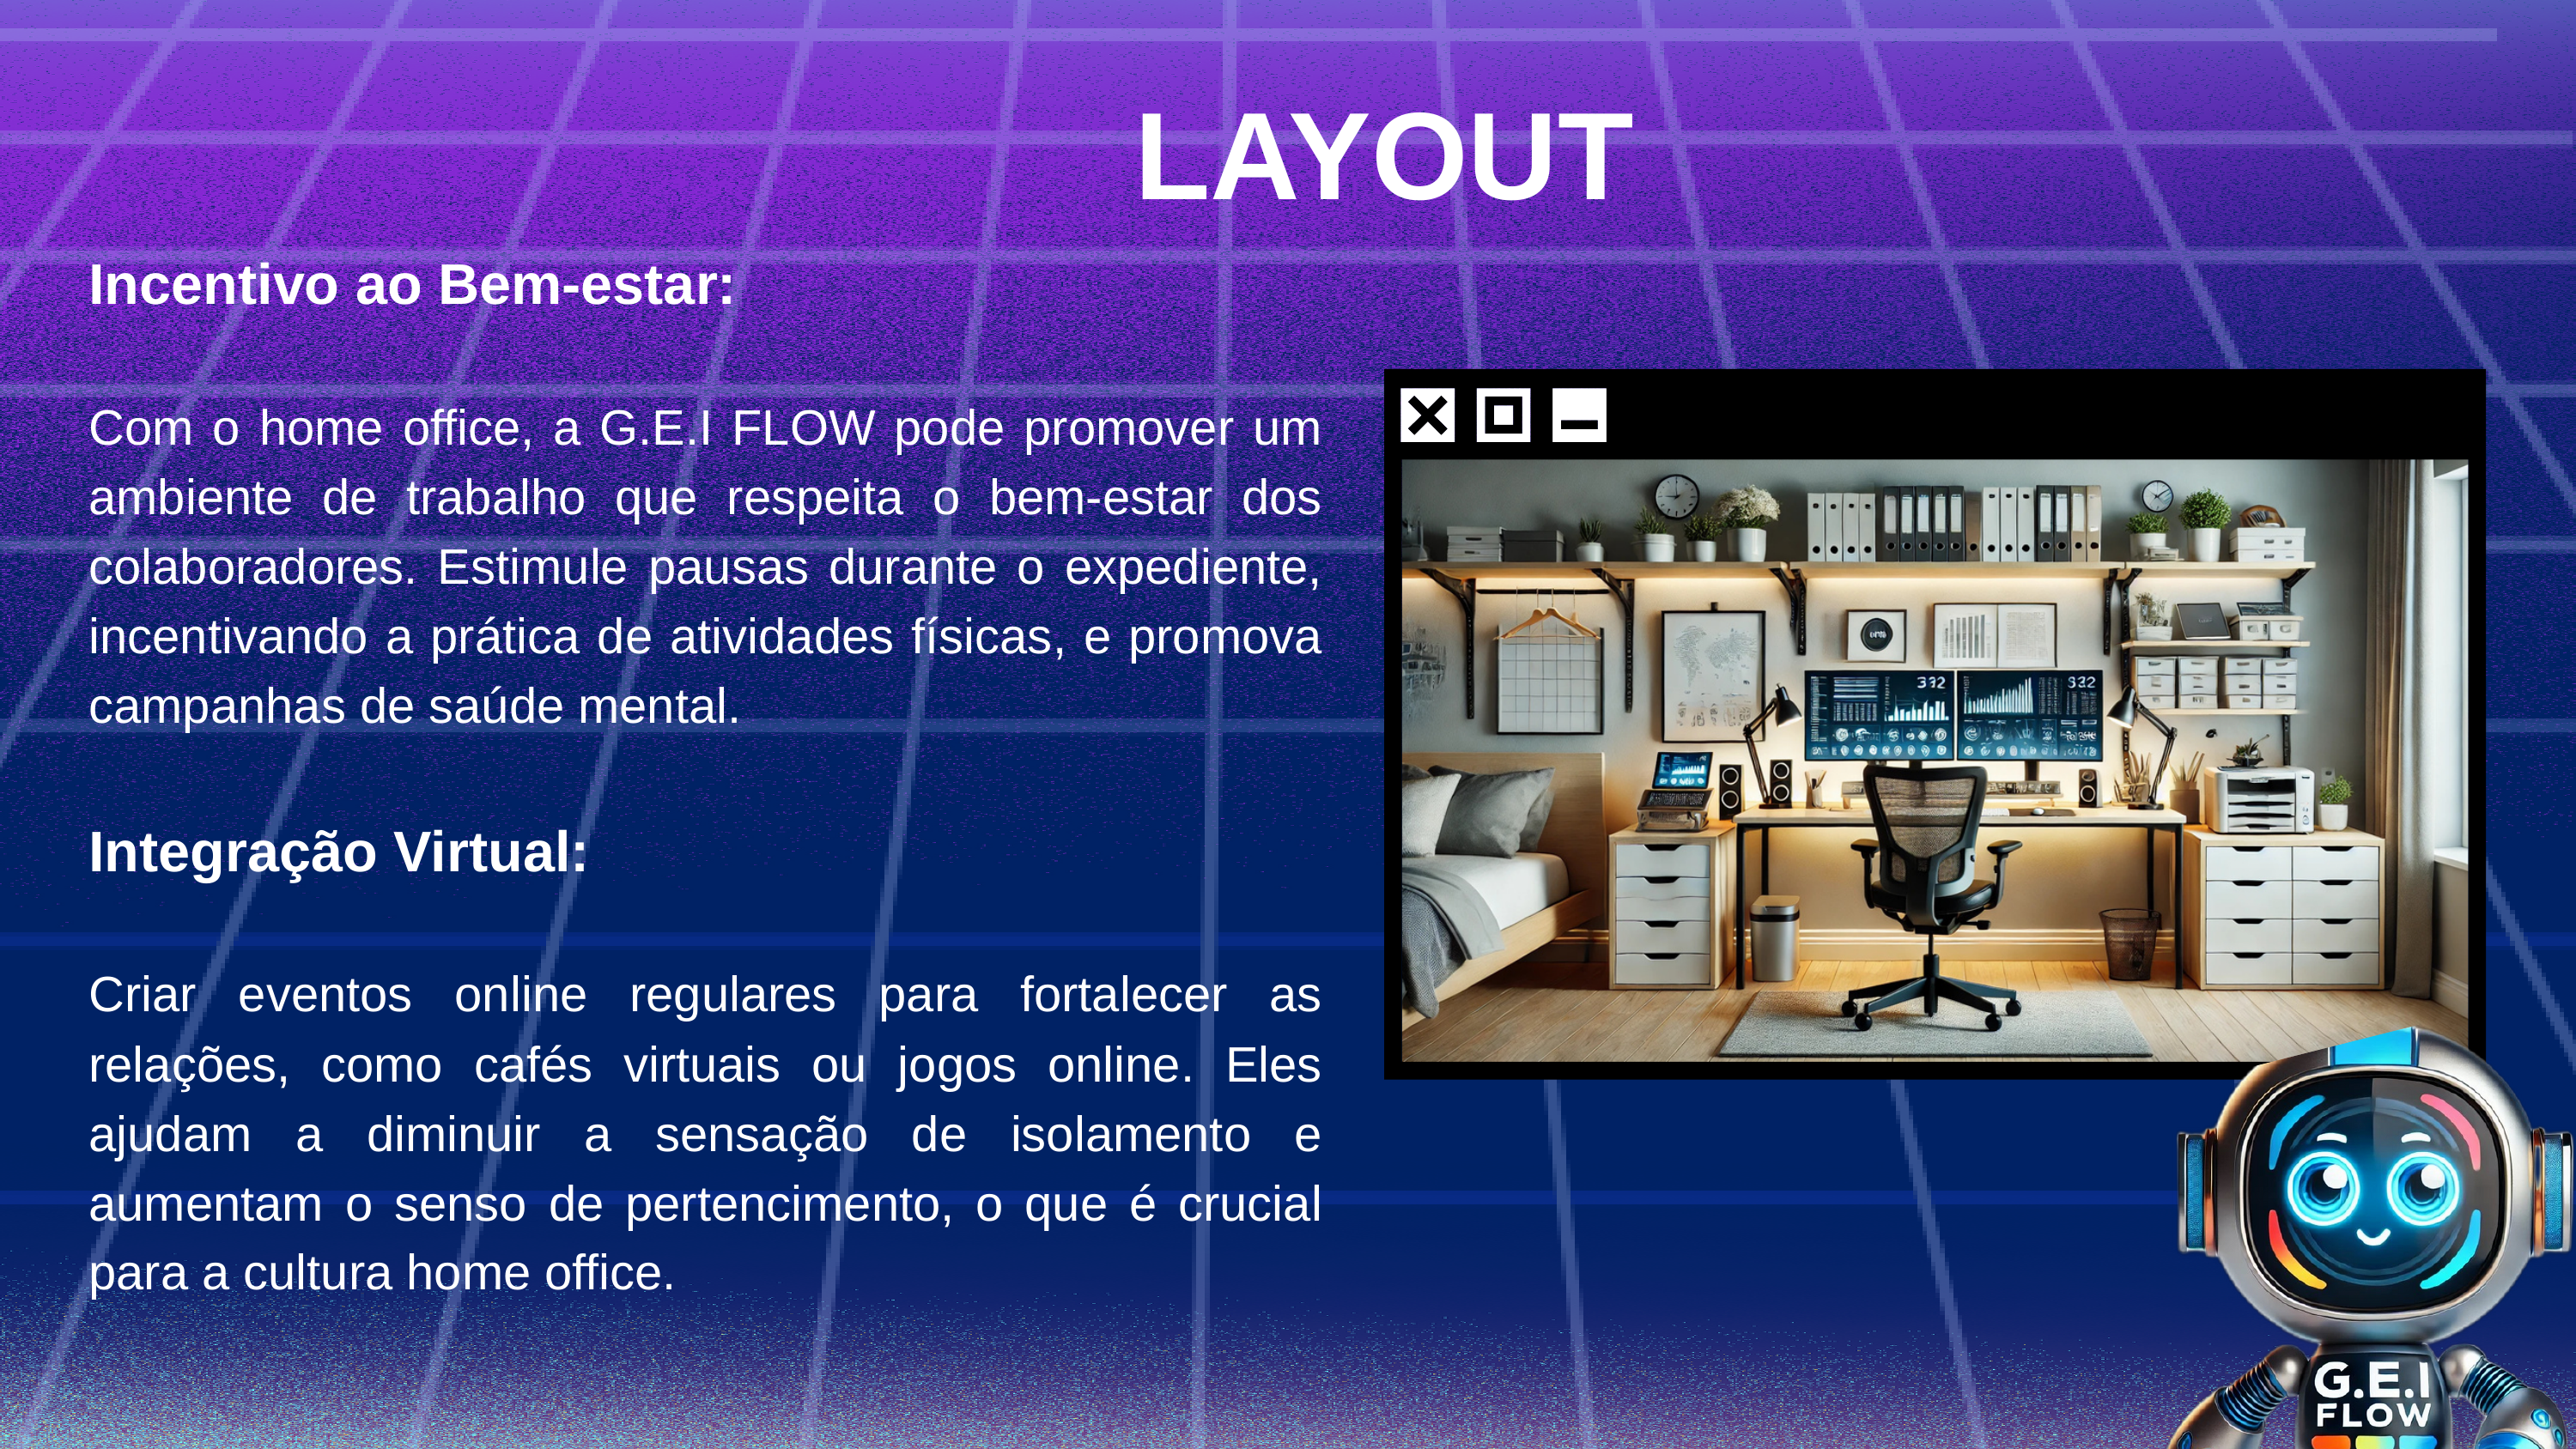

LAYOUT
Incentivo ao Bem-estar:

Com o home office, a G.E.I FLOW pode promover um ambiente de trabalho que respeita o bem-estar dos colaboradores. Estimule pausas durante o expediente, incentivando a prática de atividades físicas, e promova campanhas de saúde mental.

Integração Virtual:

Criar eventos online regulares para fortalecer as relações, como cafés virtuais ou jogos online. Eles ajudam a diminuir a sensação de isolamento e aumentam o senso de pertencimento, o que é crucial para a cultura home office.